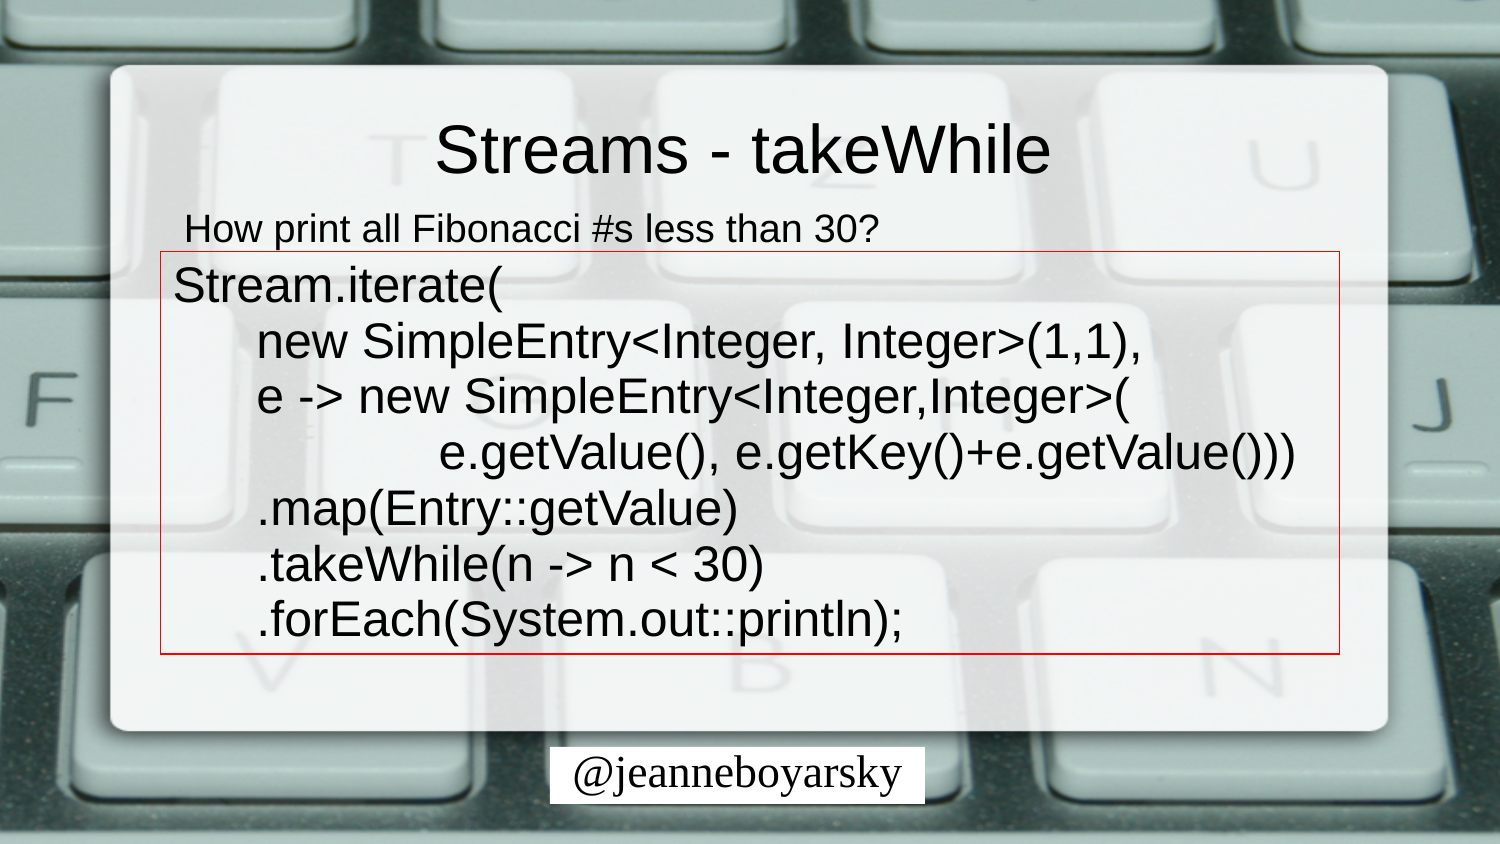

# Streams - takeWhile
How print all Fibonacci #s less than 30?
Stream.iterate(
      new SimpleEntry<Integer, Integer>(1,1),
      e -> new SimpleEntry<Integer,Integer>(
                   e.getValue(), e.getKey()+e.getValue()))
      .map(Entry::getValue)
      .takeWhile(n -> n < 30)
      .forEach(System.out::println);